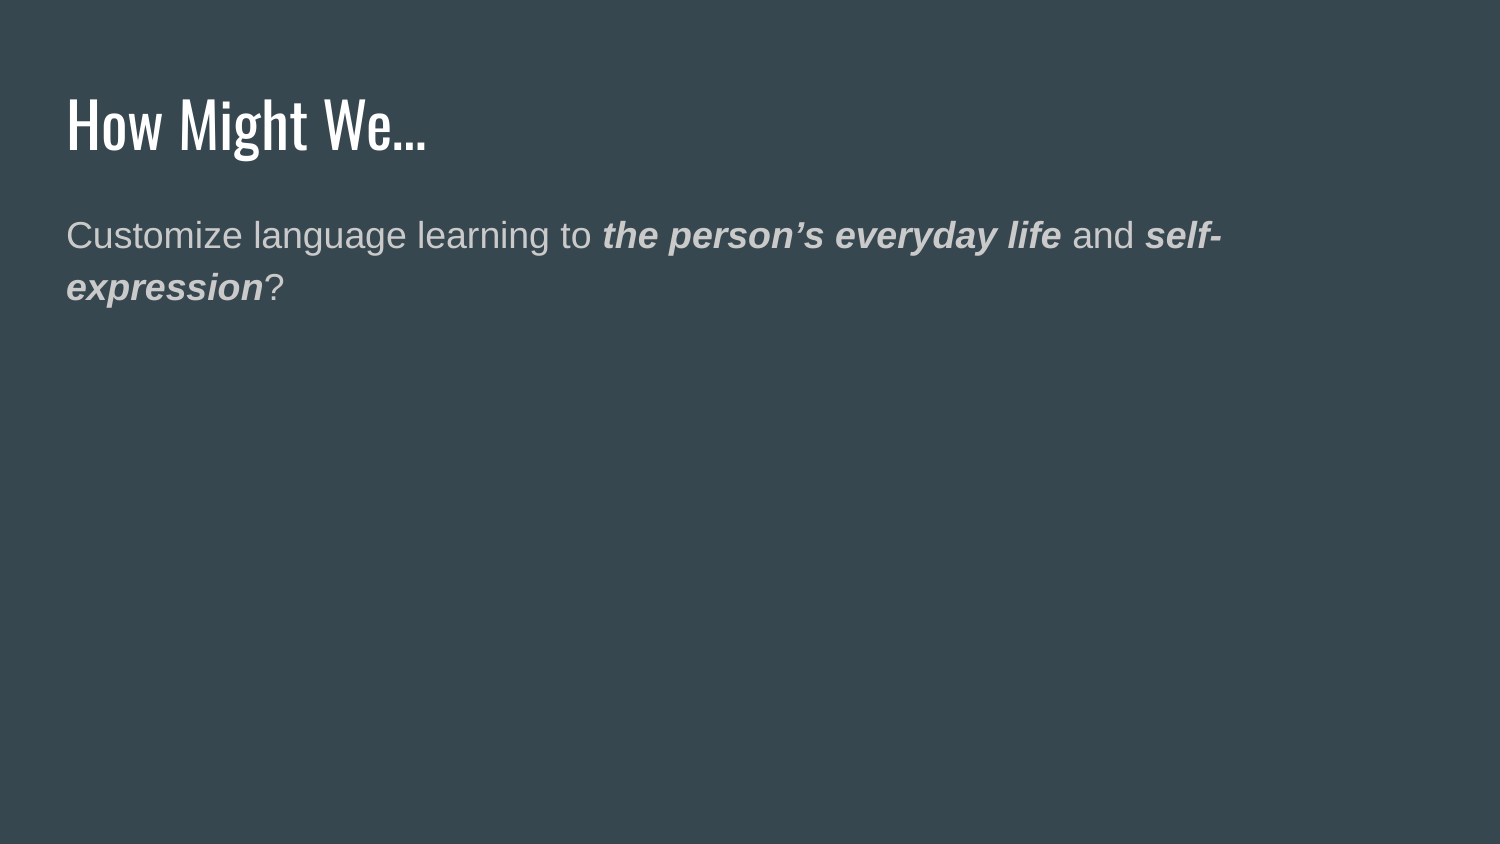

# How Might We…
Customize language learning to the person’s everyday life and self-expression?